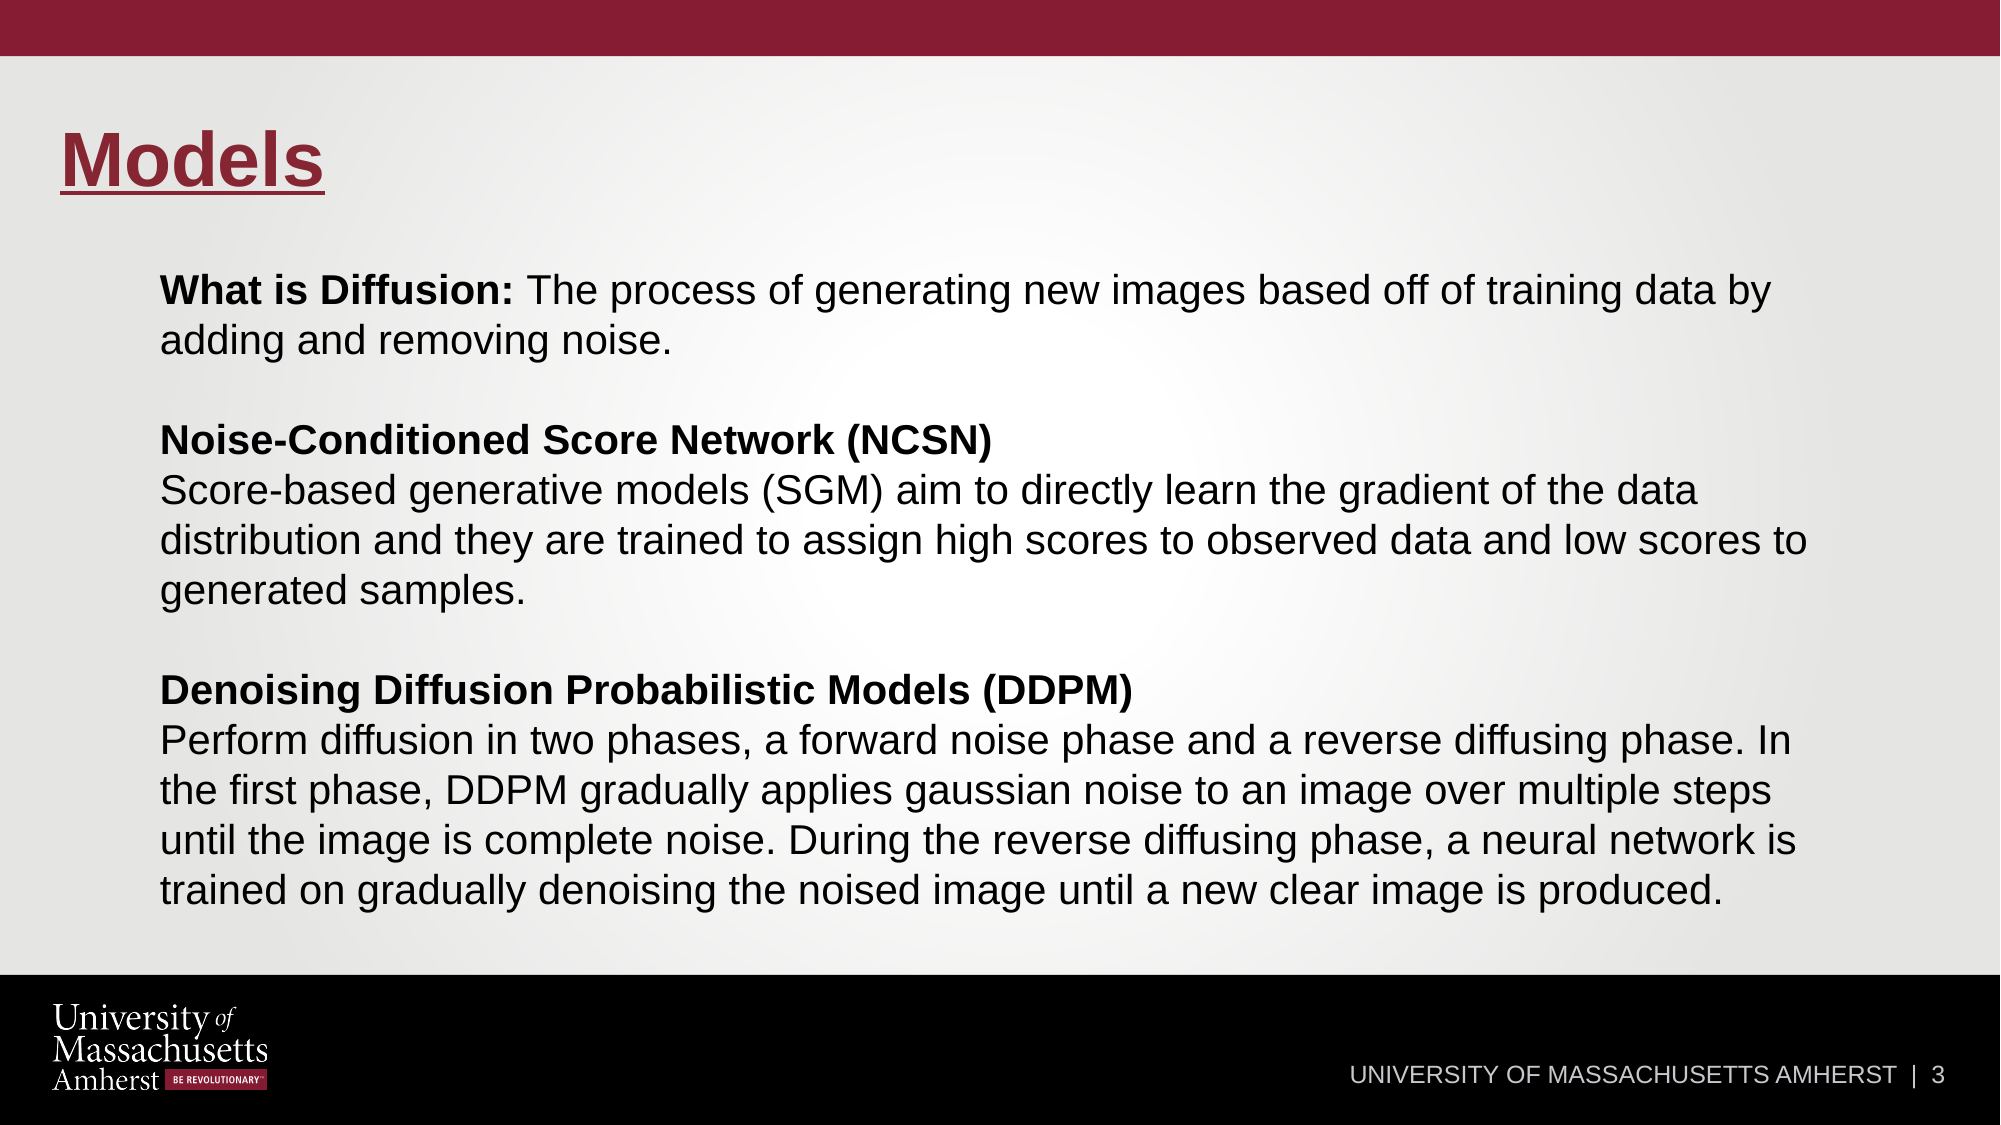

# Models
What is Diffusion: The process of generating new images based off of training data by adding and removing noise.

Noise-Conditioned Score Network (NCSN)
Score-based generative models (SGM) aim to directly learn the gradient of the data distribution and they are trained to assign high scores to observed data and low scores to generated samples.

Denoising Diffusion Probabilistic Models (DDPM)
Perform diffusion in two phases, a forward noise phase and a reverse diffusing phase. In the first phase, DDPM gradually applies gaussian noise to an image over multiple steps until the image is complete noise. During the reverse diffusing phase, a neural network is trained on gradually denoising the noised image until a new clear image is produced.

UNIVERSITY OF MASSACHUSETTS AMHERST  |  3